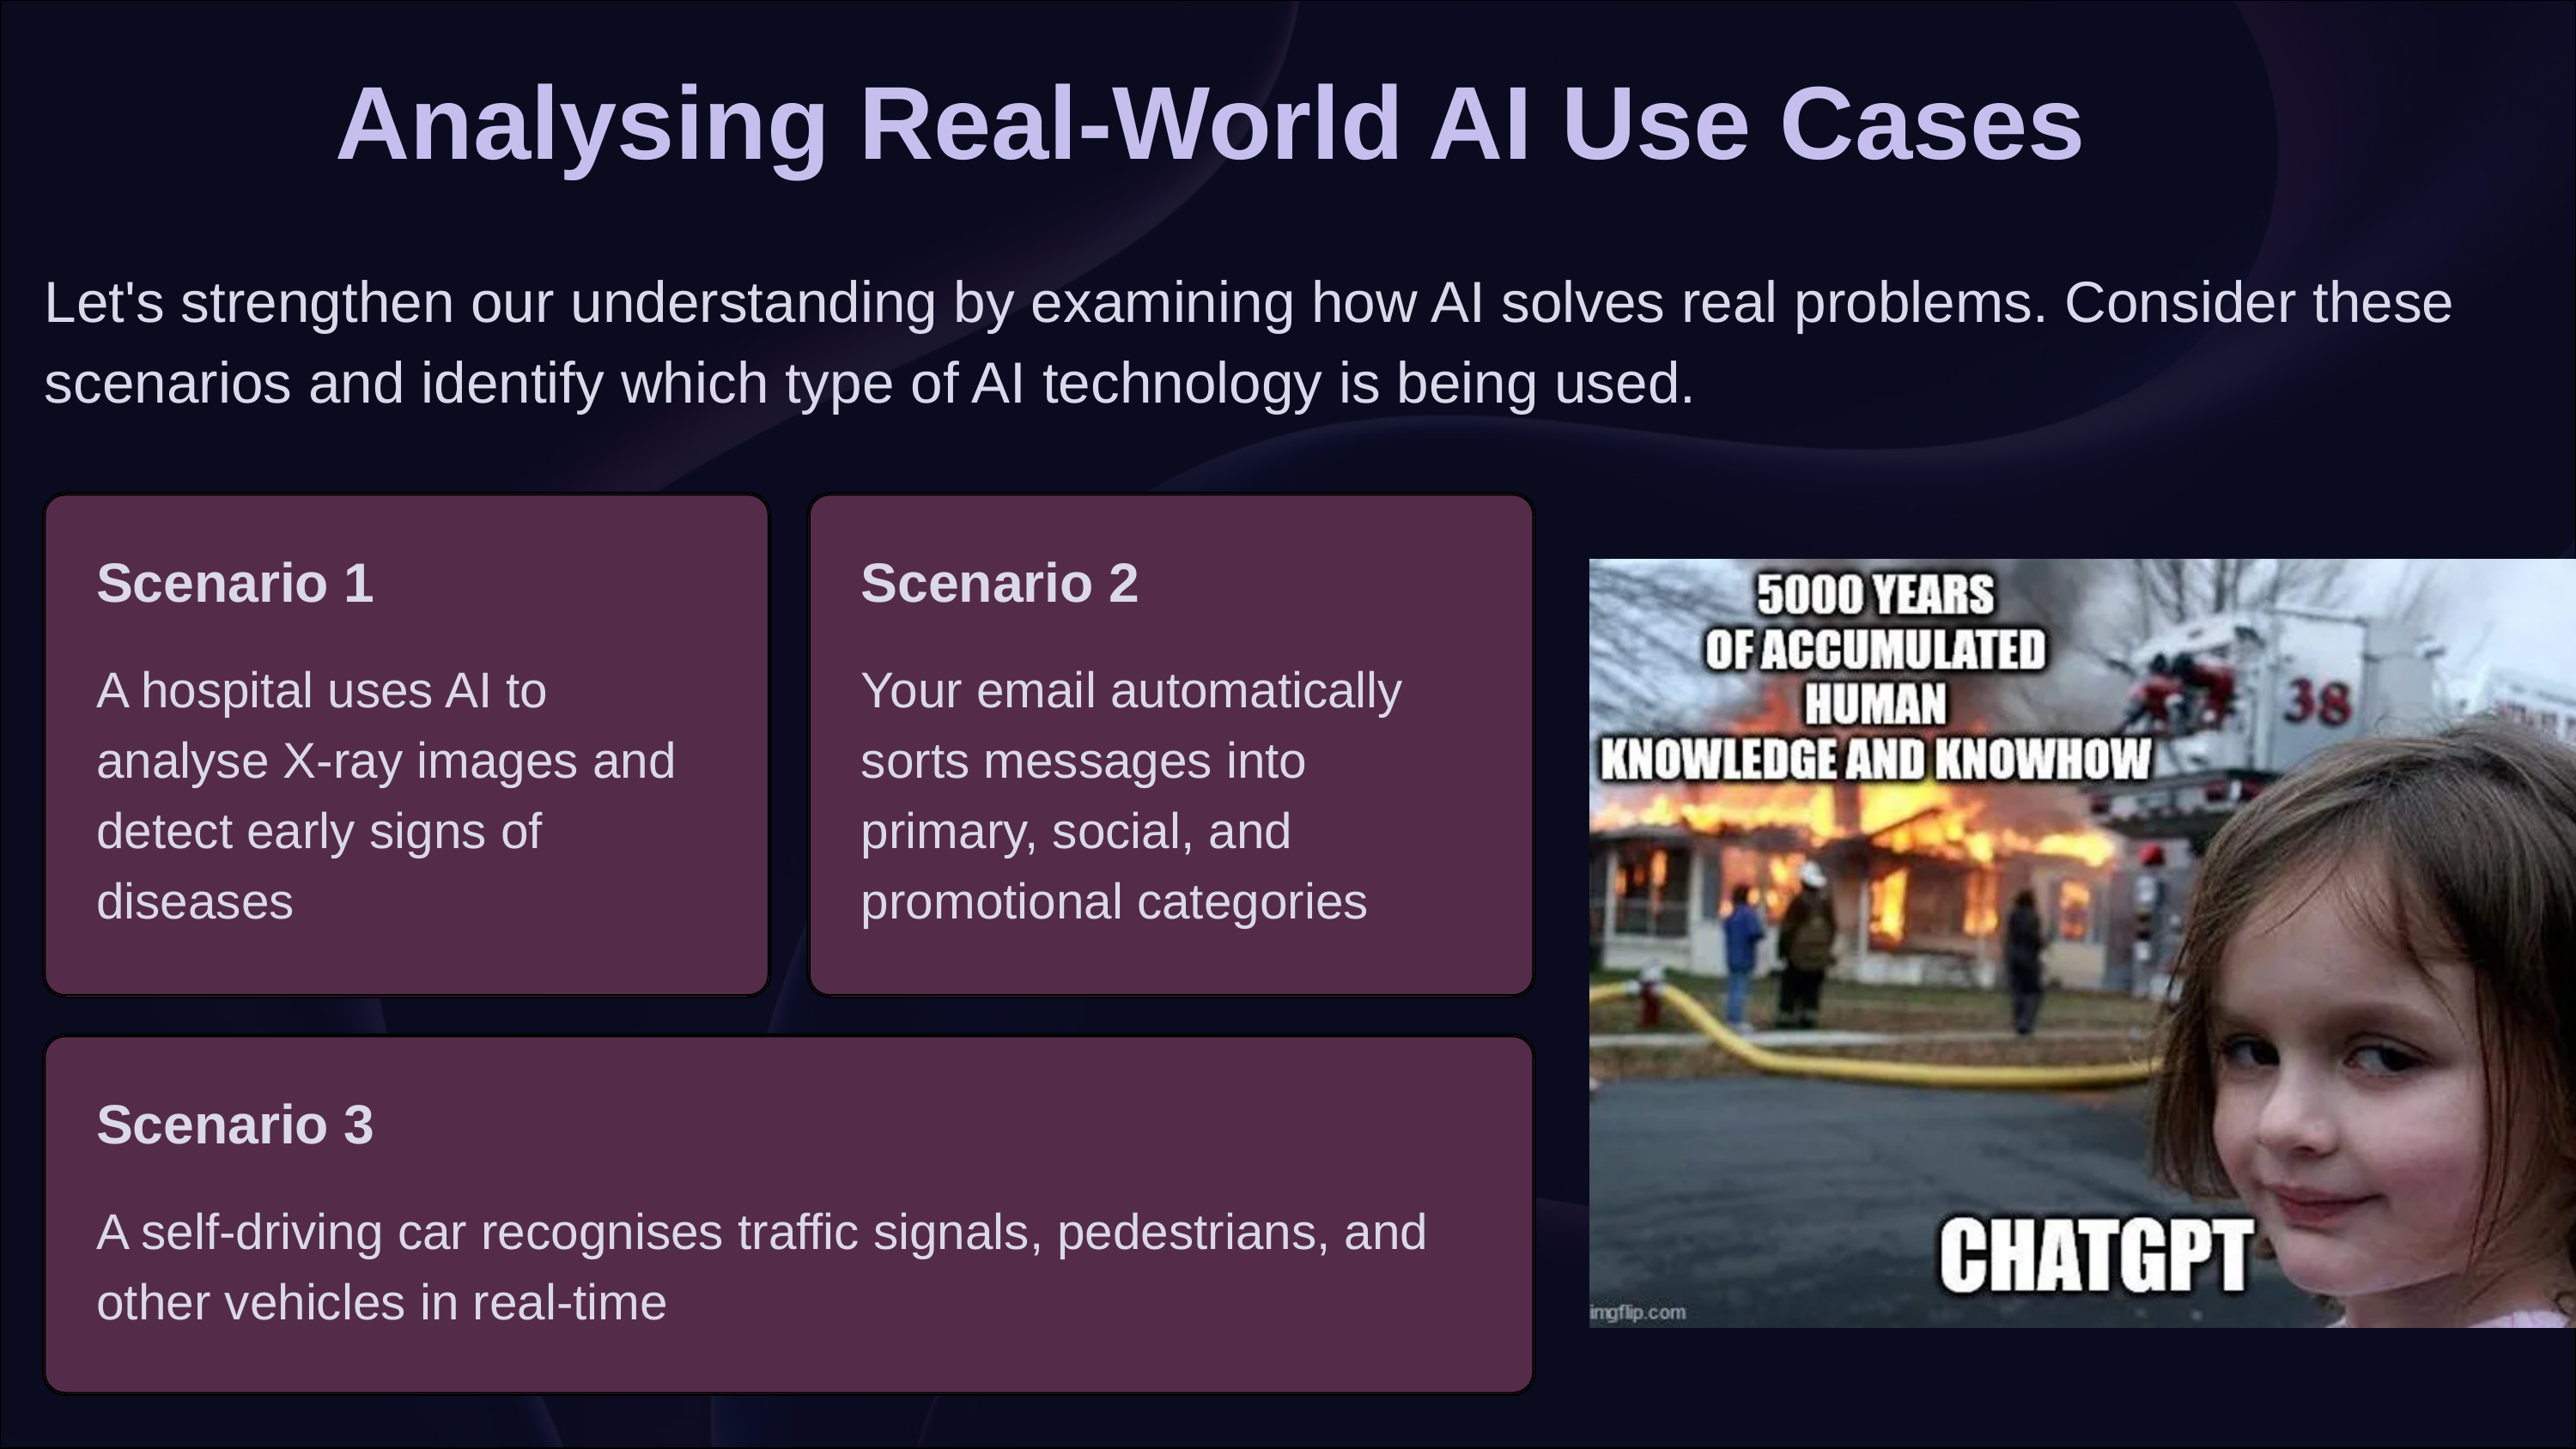

Analysing Real-World AI Use Cases
Let's strengthen our understanding by examining how AI solves real problems. Consider these scenarios and identify which type of AI technology is being used.

Scenario 1
Scenario 2

A hospital uses AI to analyse X-ray images and detect early signs of diseases
Your email automatically sorts messages into primary, social, and promotional categories

Scenario 3
A self-driving car recognises traffic signals, pedestrians, and other vehicles in real-time